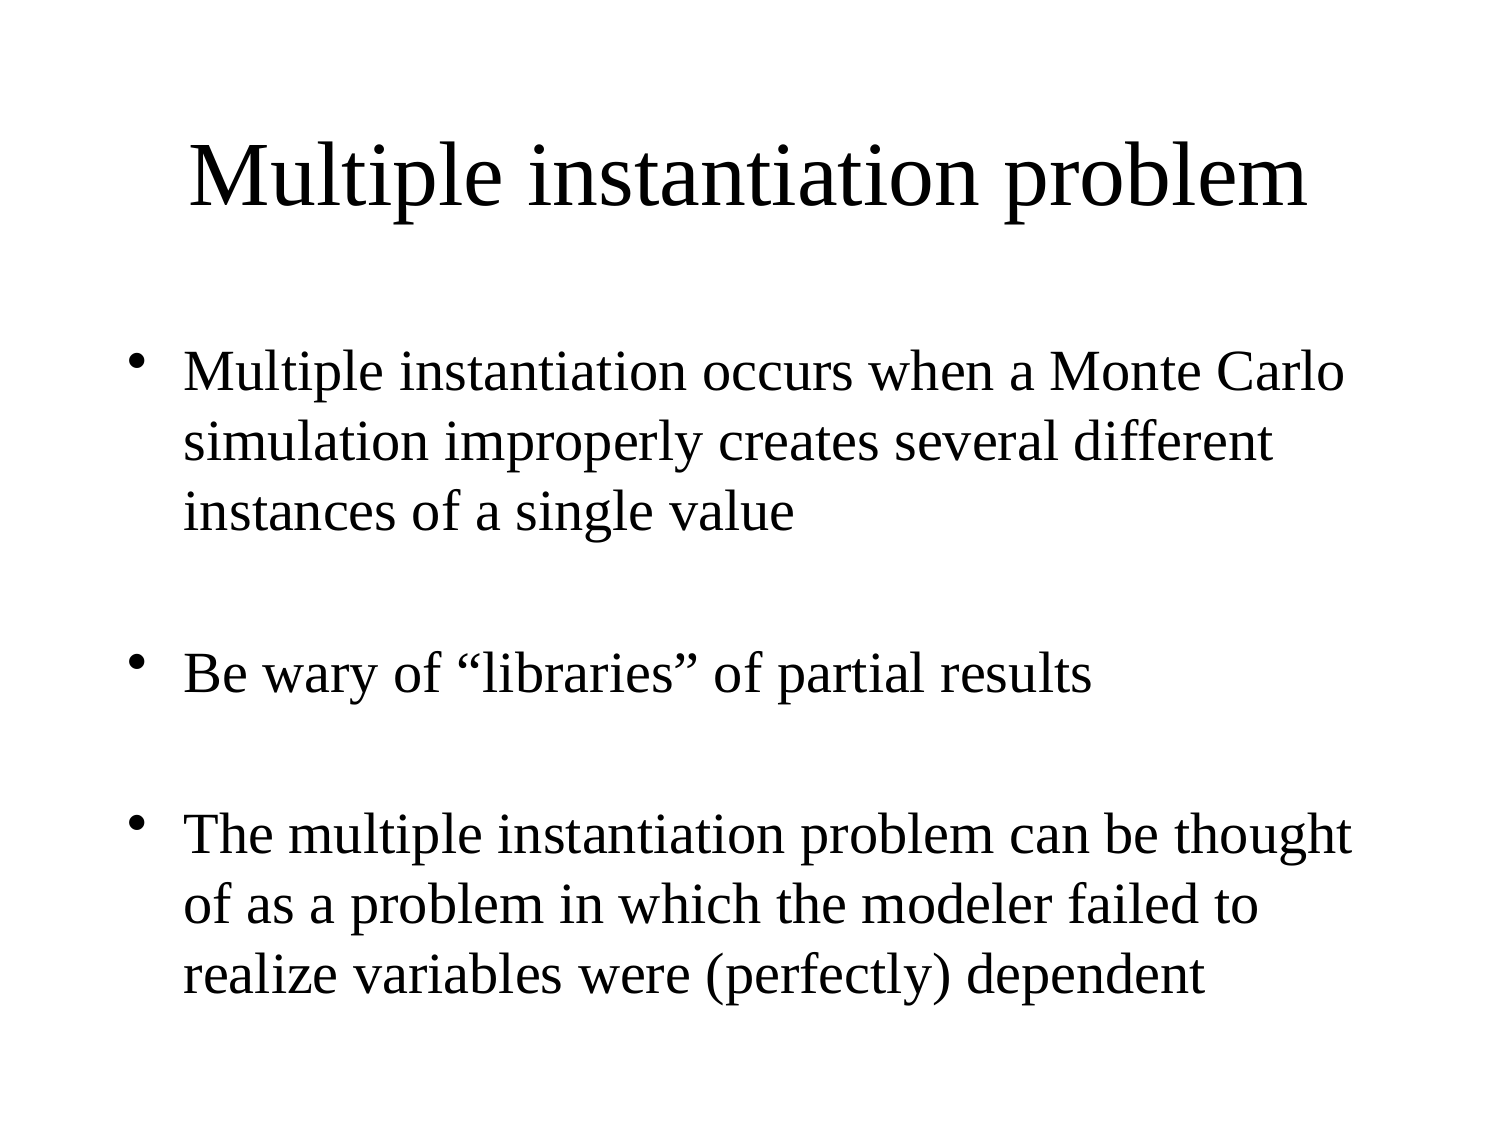

# Multiple instantiation problem
Multiple instantiation occurs when a Monte Carlo simulation improperly creates several different instances of a single value

Be wary of “libraries” of partial results

The multiple instantiation problem can be thought of as a problem in which the modeler failed to realize variables were (perfectly) dependent